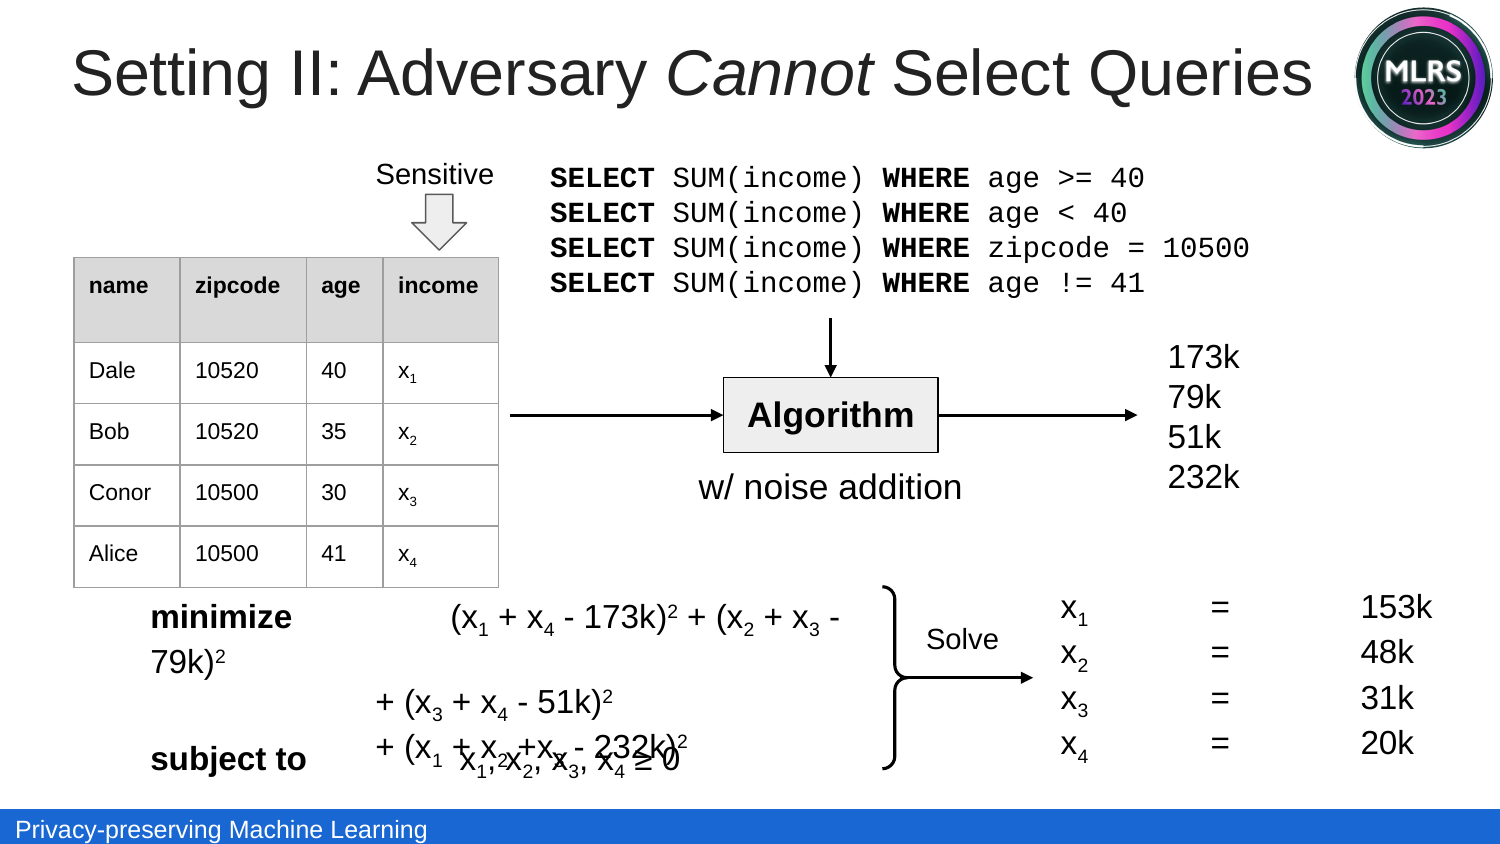

Setting II: Adversary Cannot Select Queries
Sensitive
SELECT SUM(income) WHERE age >= 40
SELECT SUM(income) WHERE age < 40
SELECT SUM(income) WHERE zipcode = 10500
SELECT SUM(income) WHERE age != 41

| name | zipcode | age | income |
| --- | --- | --- | --- |
| Dale | 10520 | 40 | x1 |
| Bob | 10520 | 35 | x2 |
| Conor | 10500 | 30 | x3 |
| Alice | 10500 | 41 | x4 |
173k
79k
51k
232k
Algorithm
w/ noise addition
x1	= 	153k
x2	=    	48k
x3	=	31k
x4	=   	20k

Solve
minimize 	(x1 + x4 - 173k)2 + (x2 + x3 - 79k)2
+ (x3 + x4 - 51k)2
+ (x1 + x2 +x3 - 232k)2
subject to	 x1, x2, x3, x4 ≥ 0